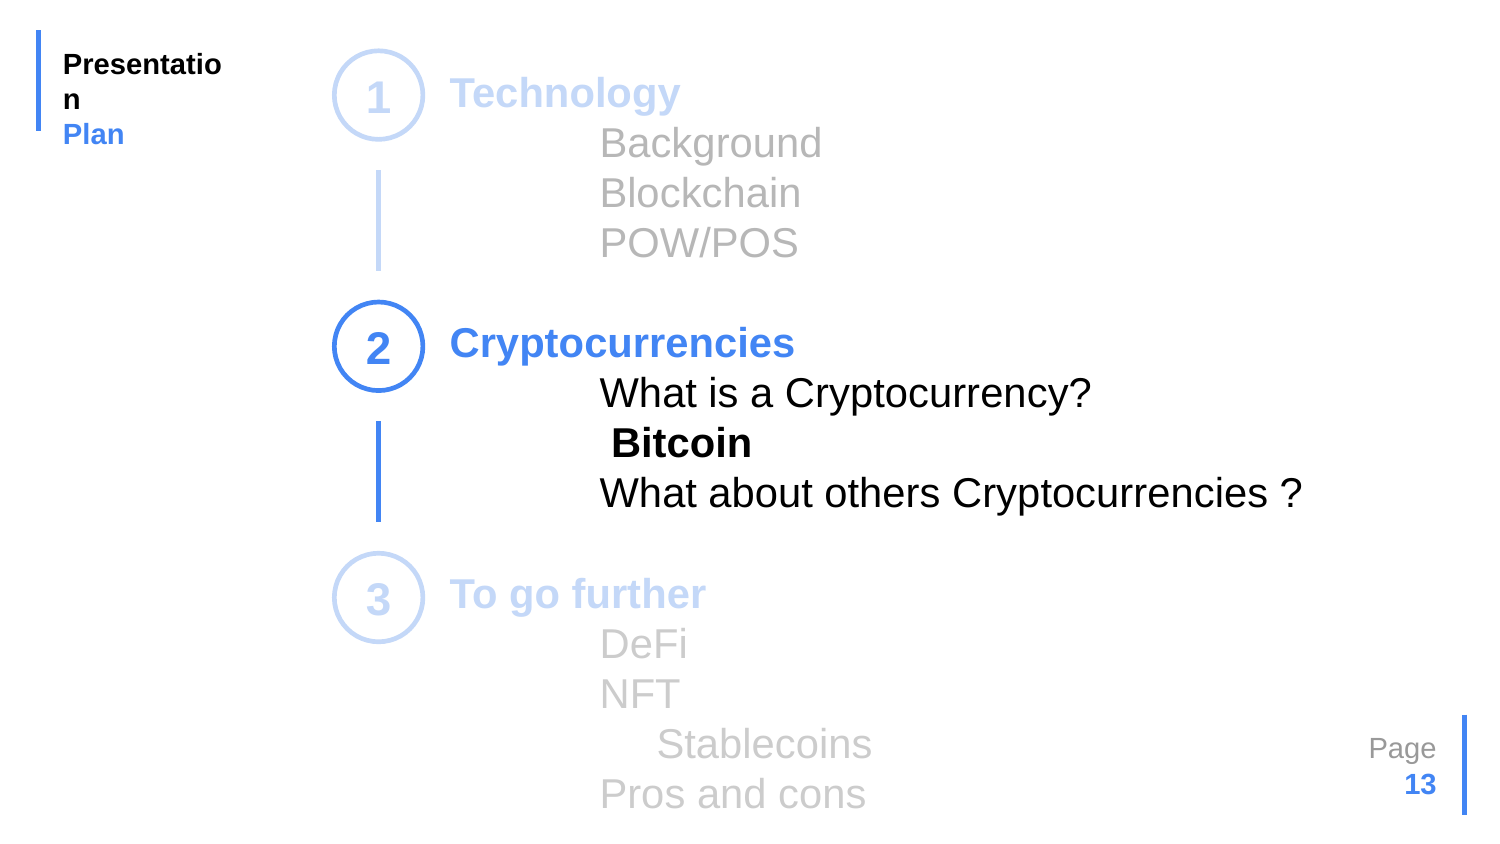

Presentation
Plan
1
Technology
	Background
	Blockchain
	POW/POS

Cryptocurrencies
	What is a Cryptocurrency?
	 Bitcoin
	What about others Cryptocurrencies ?

To go further
	DeFi
	NFT
                  Stablecoins
	Pros and cons
2
3
Page

13